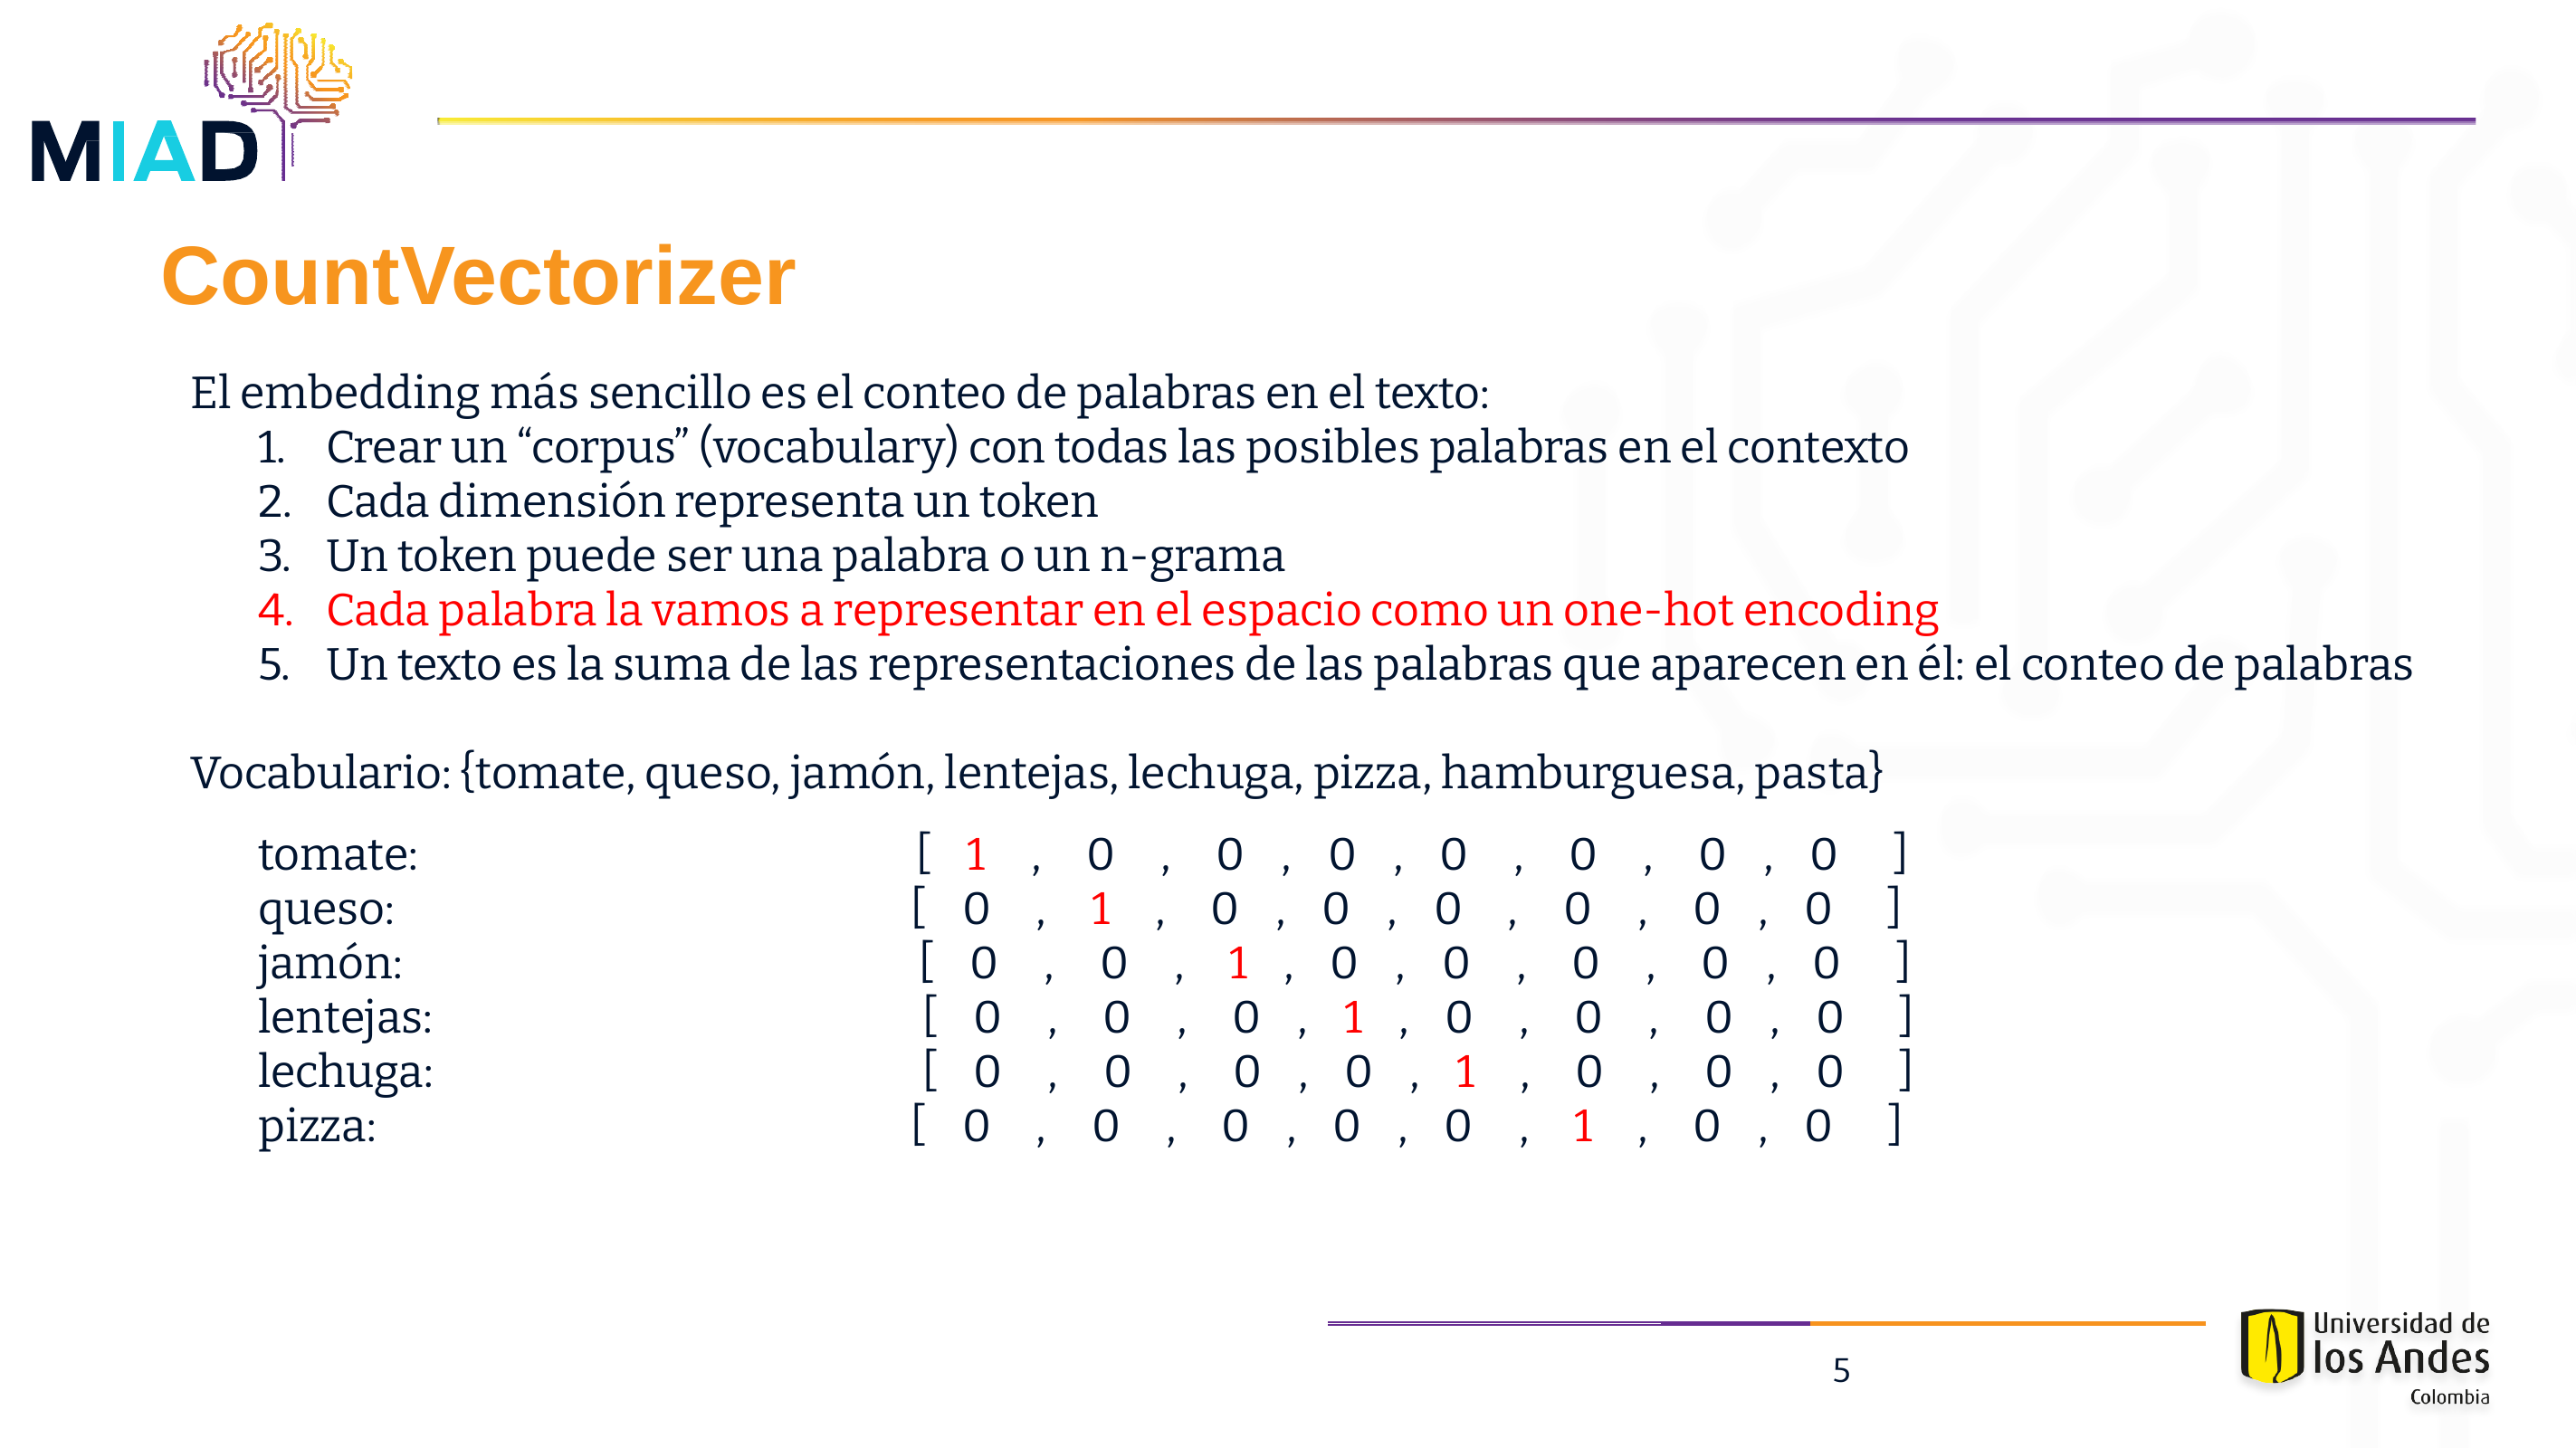

# CountVectorizer
El embedding más sencillo es el conteo de palabras en el texto:
Crear un “corpus” (vocabulary) con todas las posibles palabras en el contexto
Cada dimensión representa un token
Un token puede ser una palabra o un n-grama
Cada palabra la vamos a representar en el espacio como un one-hot encoding
Un texto es la suma de las representaciones de las palabras que aparecen en él: el conteo de palabras

Vocabulario: {tomate, queso, jamón, lentejas, lechuga, pizza, hamburguesa, pasta}

tomate:                                                       [    1     ,     0     ,     0    ,    0    ,    0     ,     0     ,     0    ,    0      ]
queso:                                                         [    0     ,     1     ,     0    ,    0    ,    0     ,     0     ,     0    ,    0      ]
jamón:                                                         [    0     ,     0     ,     1    ,    0    ,    0     ,     0     ,     0    ,    0      ]
lentejas:                                                      [    0     ,     0     ,     0    ,    1    ,    0     ,     0     ,     0    ,    0      ]
lechuga:                                                      [    0     ,     0     ,     0    ,    0    ,    1     ,     0     ,     0    ,    0      ]
pizza:                                                           [    0     ,     0     ,     0    ,    0    ,    0     ,     1     ,     0    ,    0      ]
5